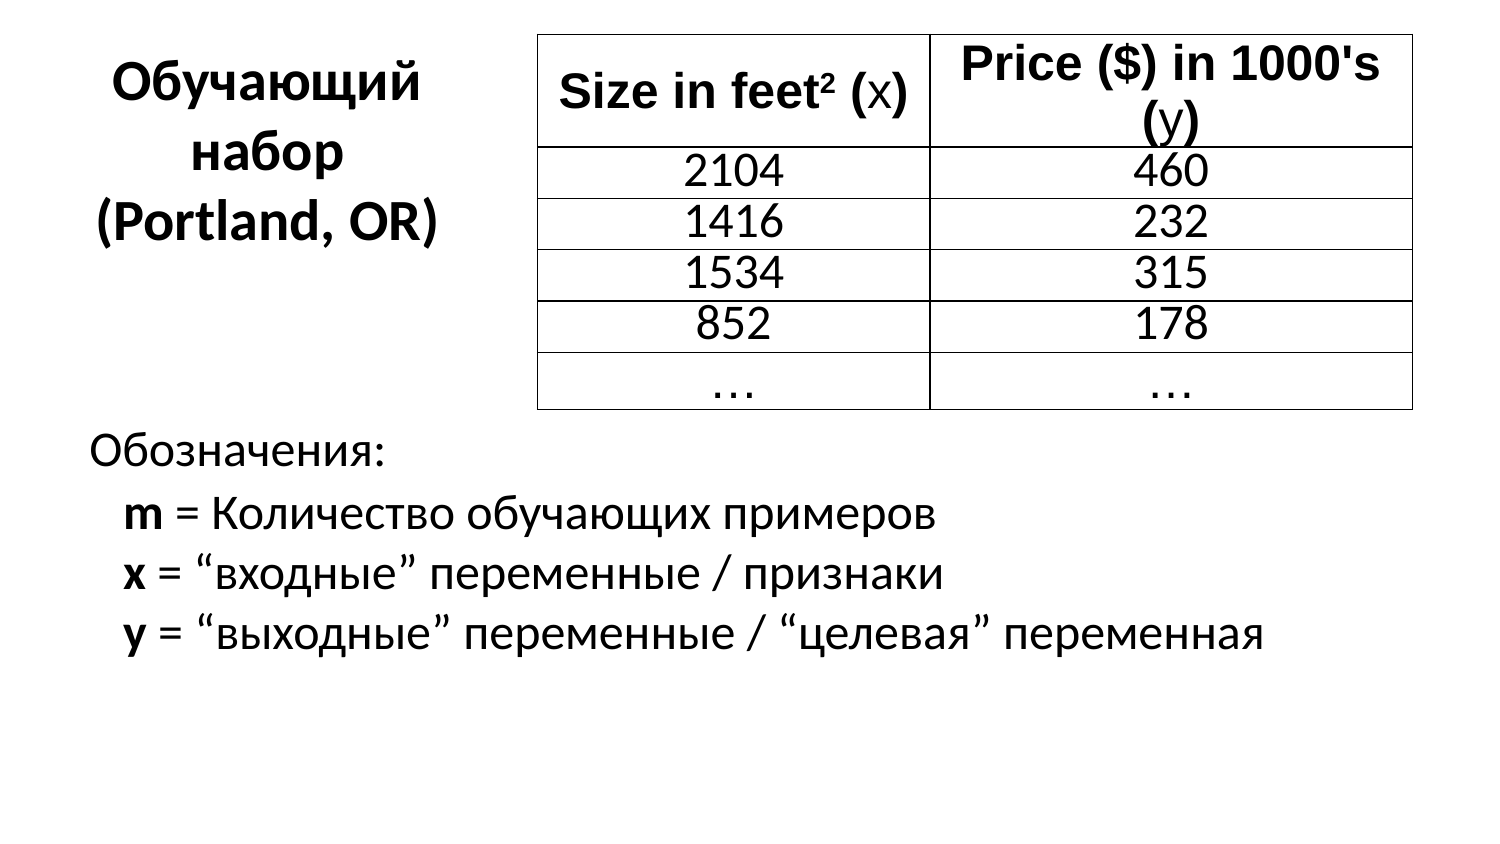

Обучающий набор
(Portland, OR)
| Size in feet2 (x) | Price ($) in 1000's (y) |
| --- | --- |
| 2104 | 460 |
| 1416 | 232 |
| 1534 | 315 |
| 852 | 178 |
| … | … |
Обозначения:

   m = Количество обучающих примеров
   x = “входные” переменные / признаки
   y = “выходные” переменные / “целевая” переменная